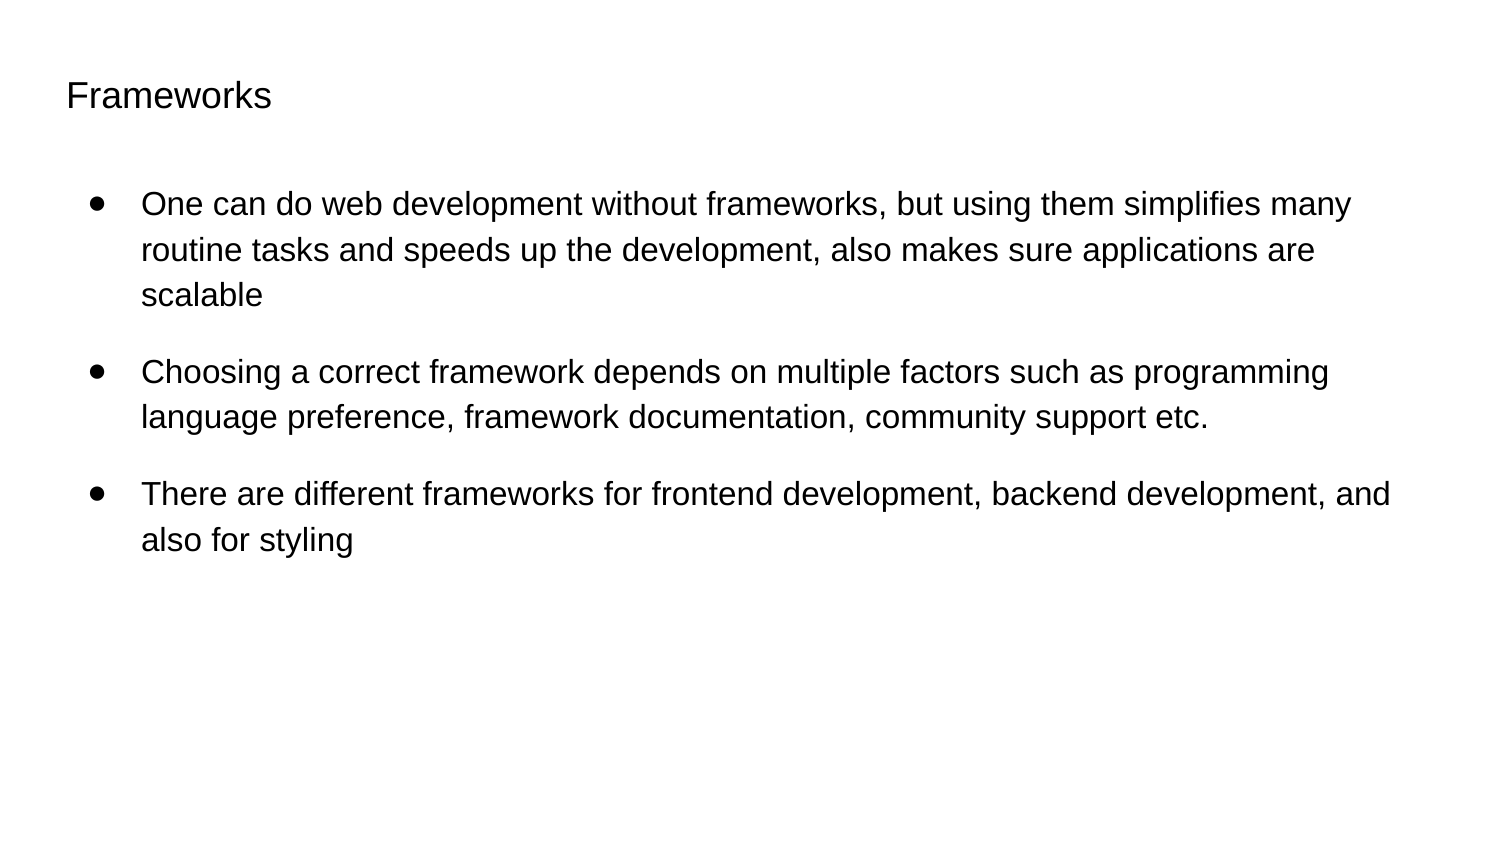

# Frameworks
One can do web development without frameworks, but using them simplifies many routine tasks and speeds up the development, also makes sure applications are scalable
Choosing a correct framework depends on multiple factors such as programming language preference, framework documentation, community support etc.
There are different frameworks for frontend development, backend development, and also for styling